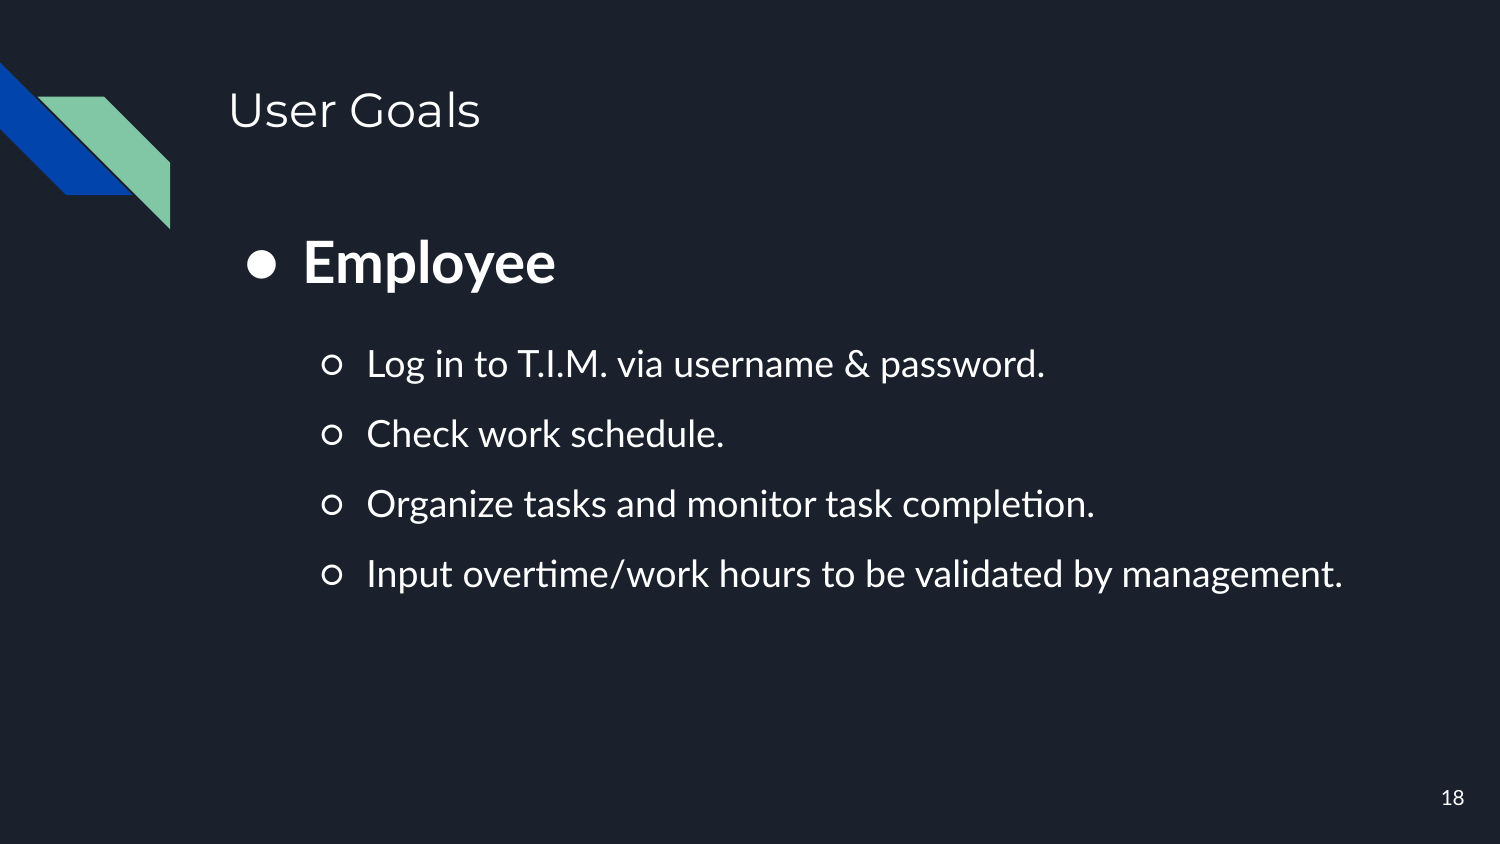

# User Goals
Employee

Log in to T.I.M. via username & password.

Check work schedule.

Organize tasks and monitor task completion.

Input overtime/work hours to be validated by management.
18